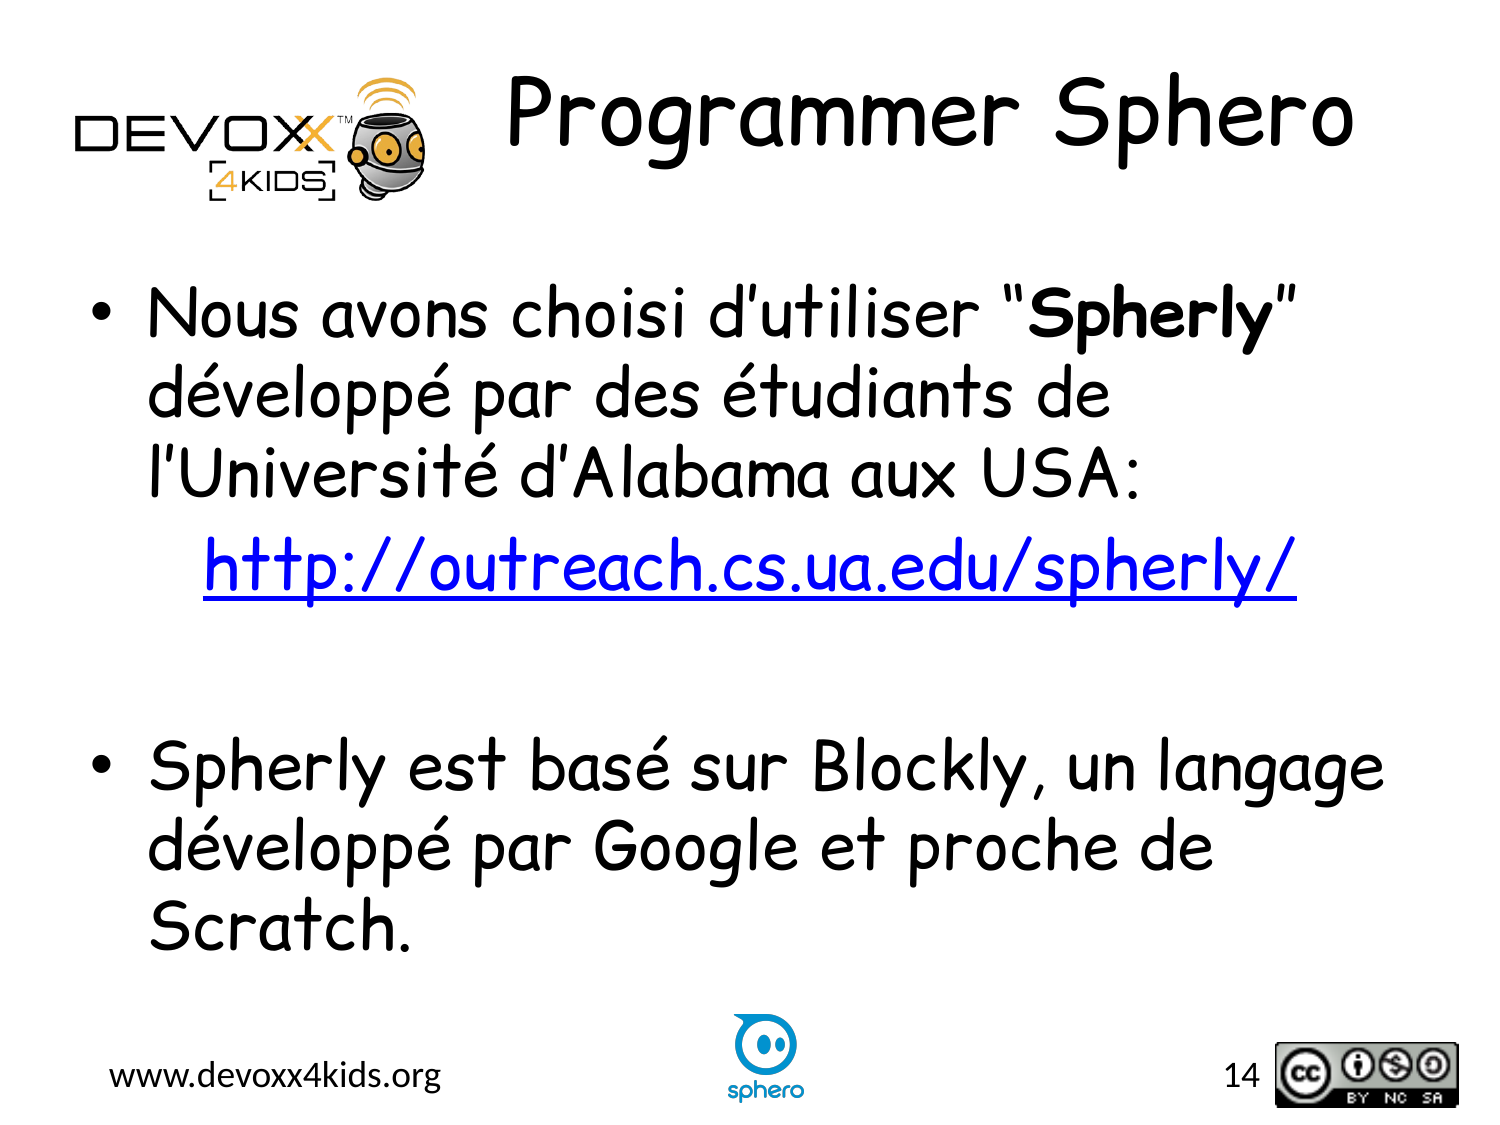

# Programmer Sphero
Nous avons choisi d’utiliser “Spherly” développé par des étudiants de l’Université d’Alabama aux USA:
http://outreach.cs.ua.edu/spherly/

Spherly est basé sur Blockly, un langage développé par Google et proche de Scratch.
14